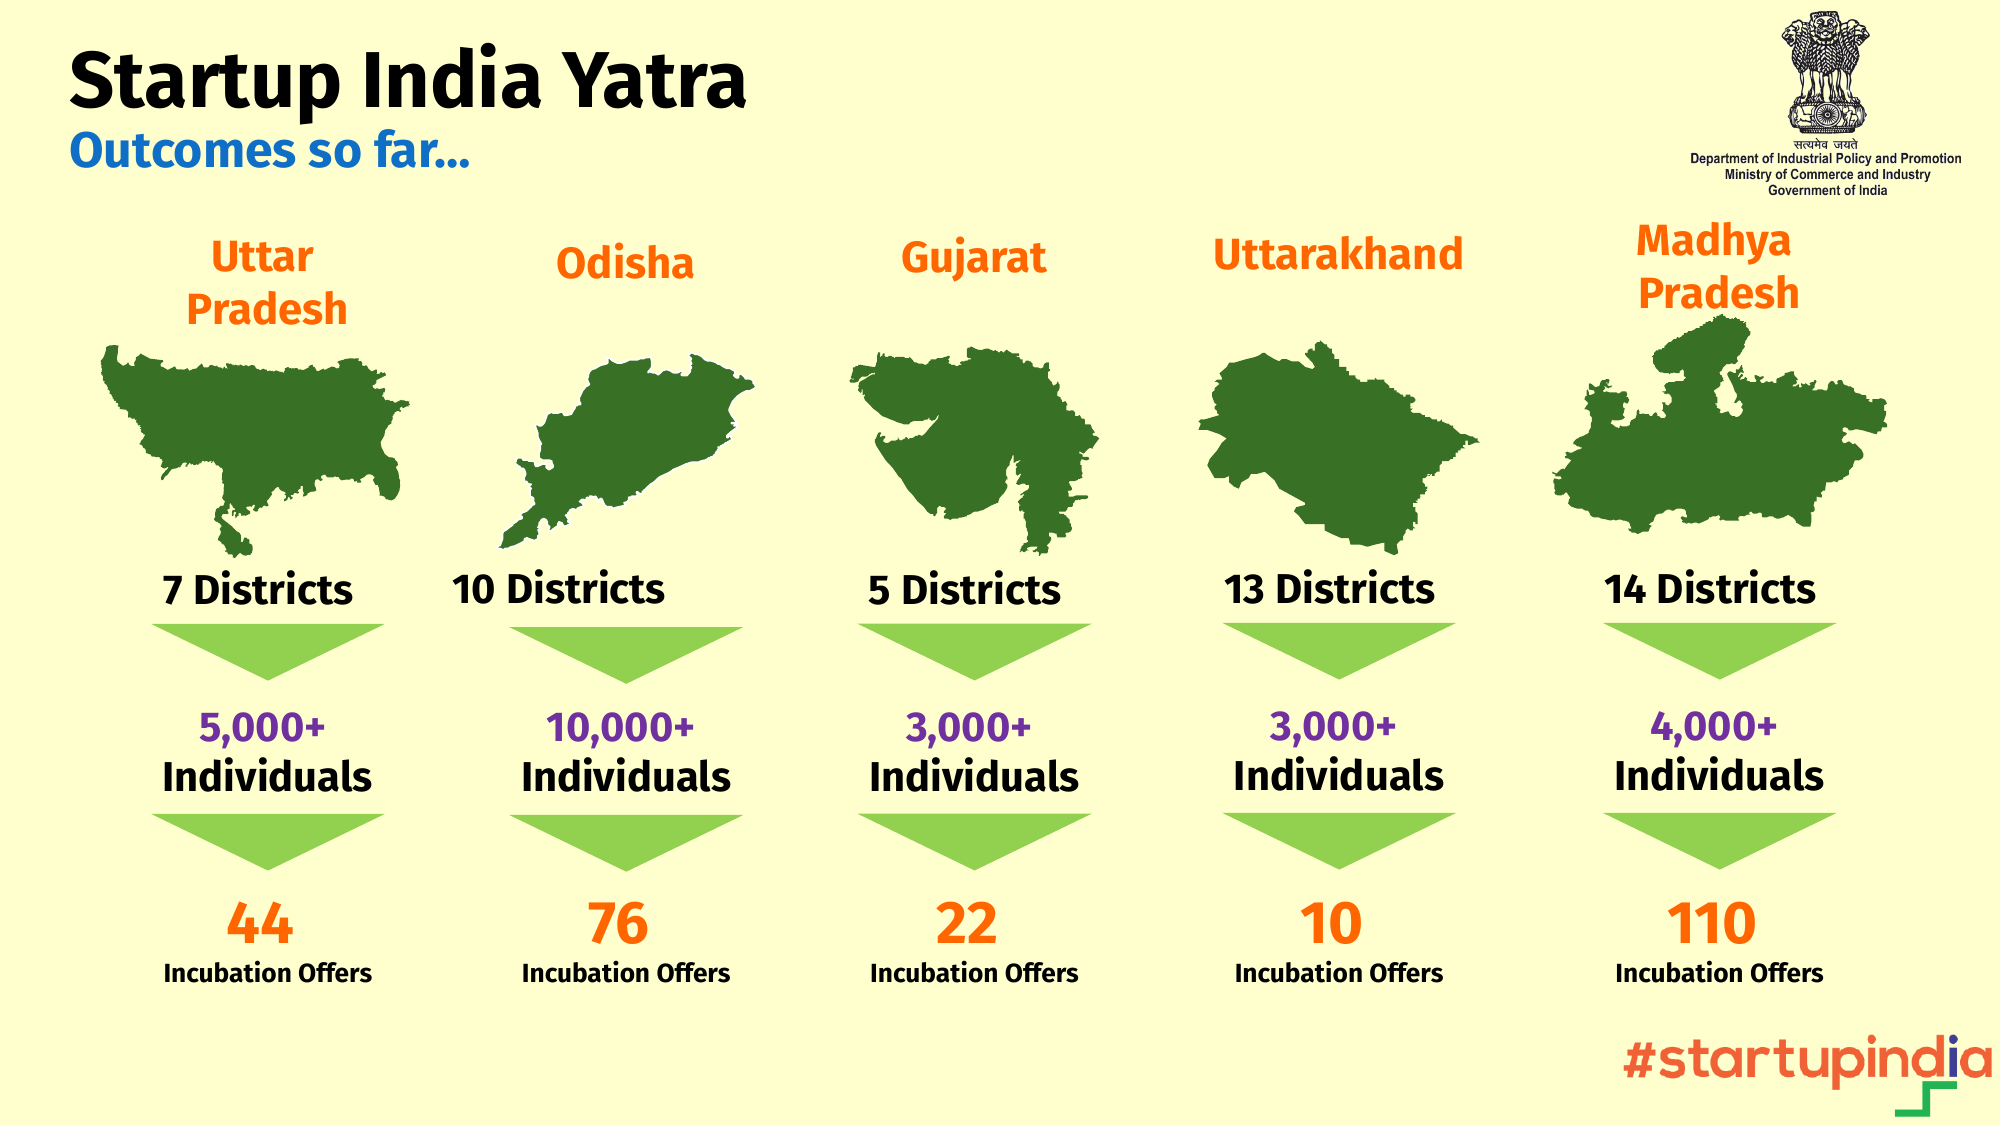

Startup India Yatra
Outcomes so far…
Madhya
Pradesh
Uttarakhand
Uttar
Pradesh
Gujarat
Odisha

10 Districts
13 Districts
14 Districts
7 Districts
5 Districts

3,000+
Individuals
4,000+
Individuals
5,000+
Individuals
10,000+
Individuals
3,000+
Individuals

44
Incubation Offers
76
Incubation Offers
22
Incubation Offers
10
Incubation Offers
110
Incubation Offers